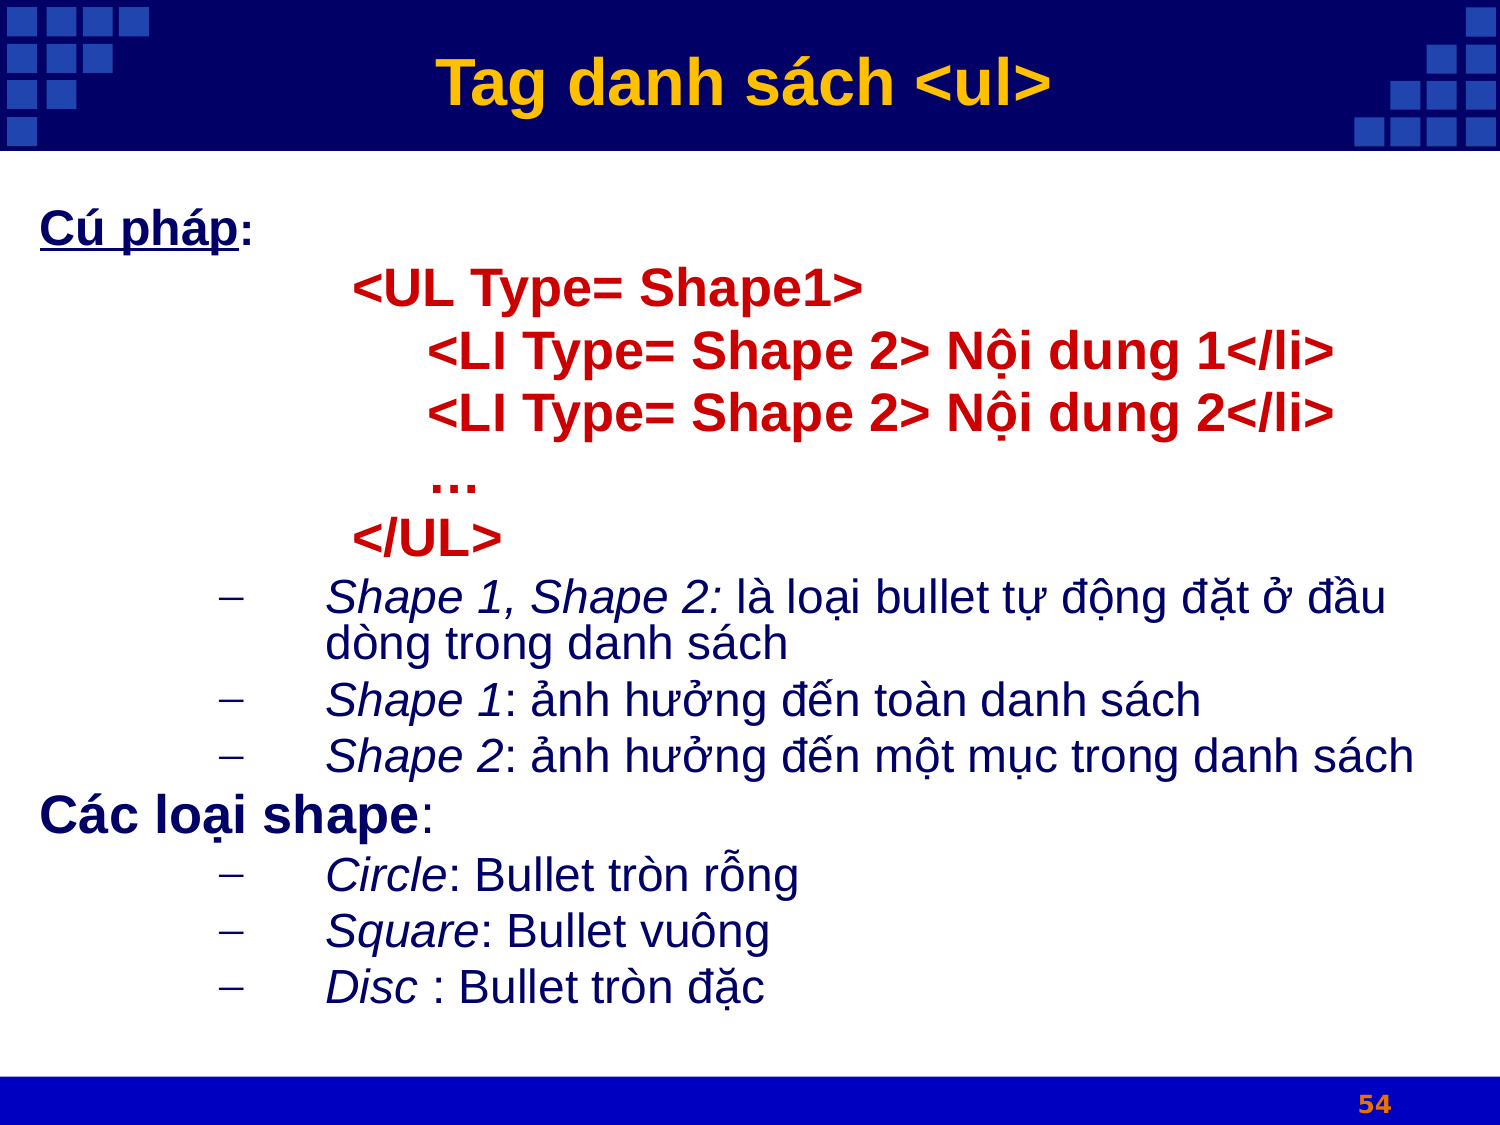

# Tag danh sách <ul>

Cú pháp:
	<UL Type= Shape1>
	<LI Type= Shape 2> Nội dung 1</li>
	<LI Type= Shape 2> Nội dung 2</li>
	…
	</UL>
Shape 1, Shape 2: là loại bullet tự động đặt ở đầu dòng trong danh sách
Shape 1: ảnh hưởng đến toàn danh sách
Shape 2: ảnh hưởng đến một mục trong danh sách
Các loại shape:
Circle: Bullet tròn rỗng
Square: Bullet vuông
Disc : Bullet tròn đặc

54